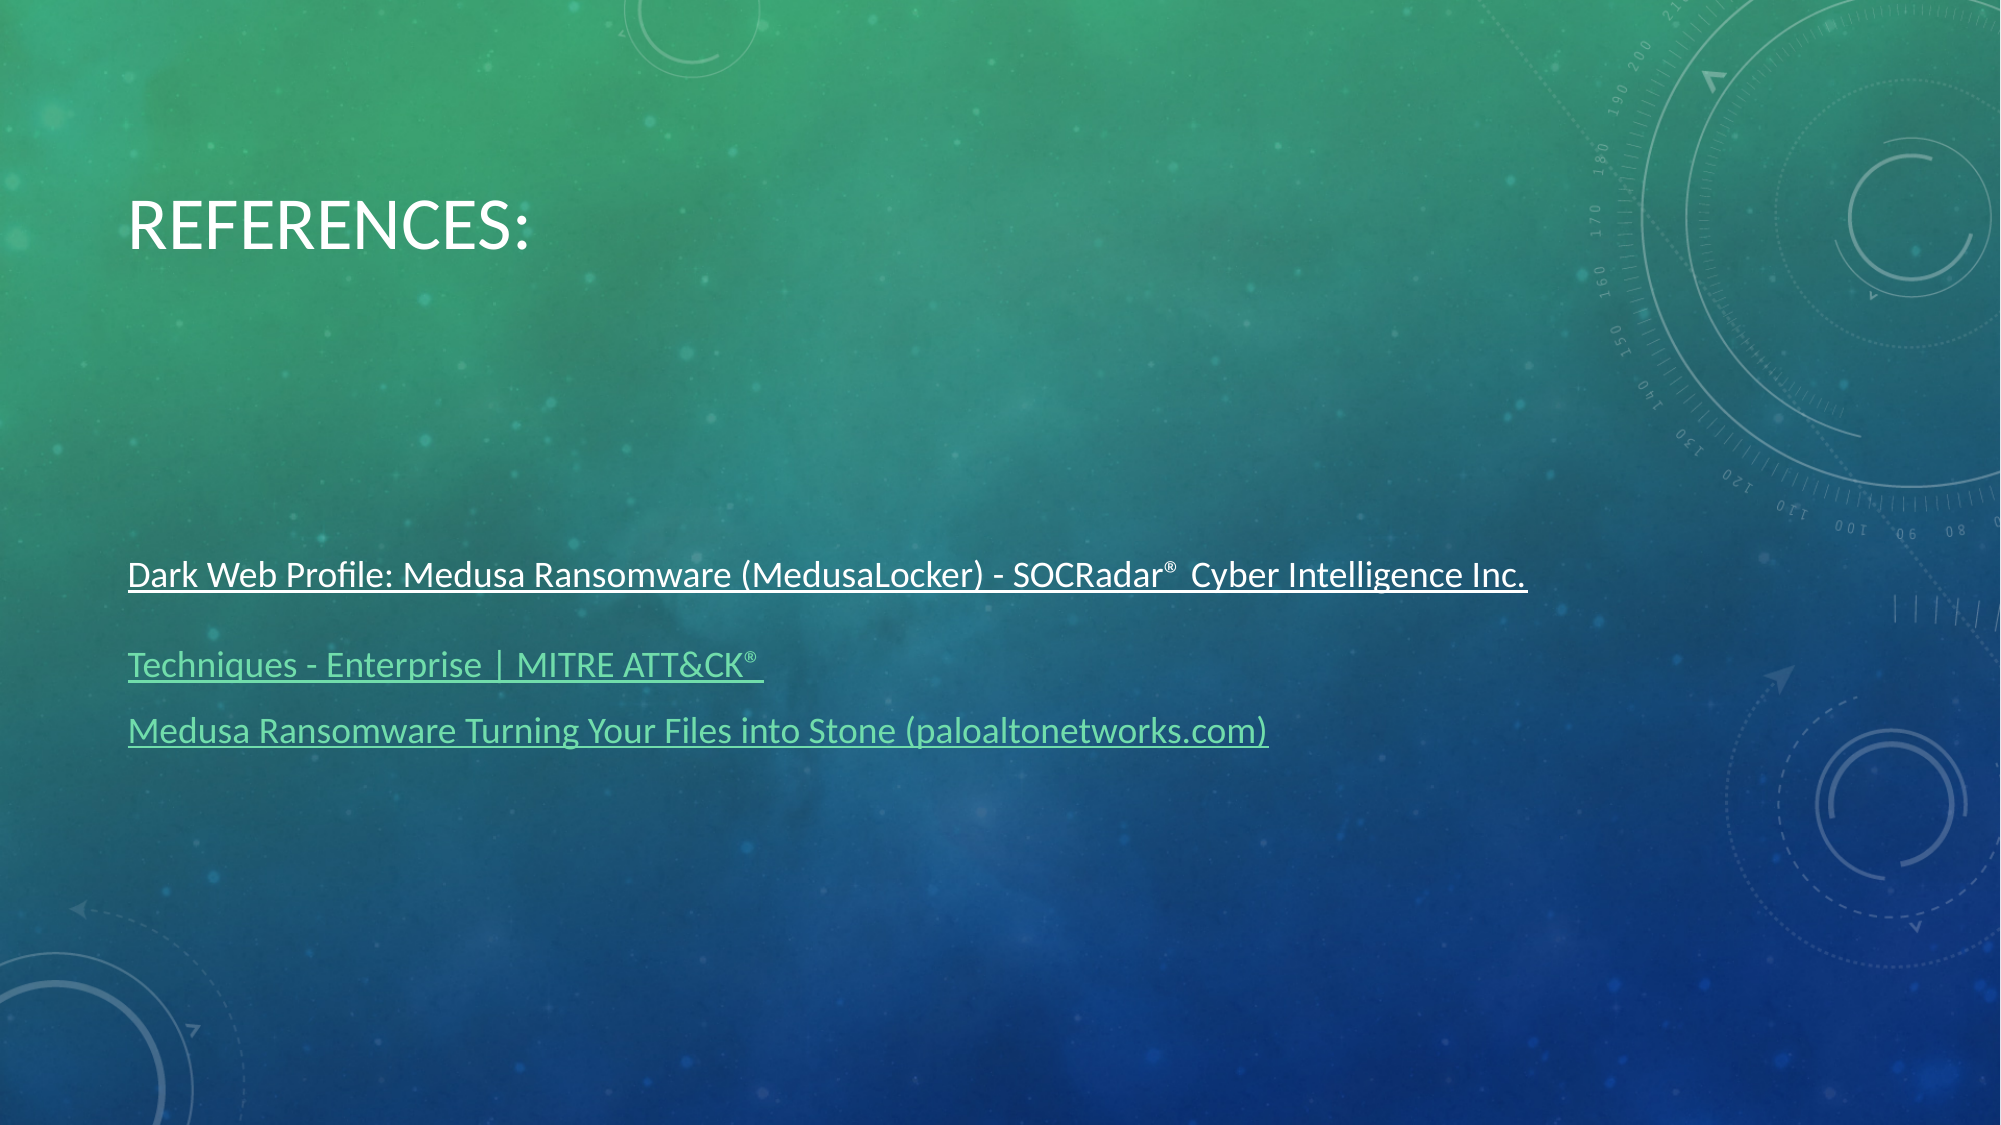

# References:
Dark Web Profile: Medusa Ransomware (MedusaLocker) - SOCRadar® Cyber Intelligence Inc.
Techniques - Enterprise | MITRE ATT&CK®
Medusa Ransomware Turning Your Files into Stone (paloaltonetworks.com)